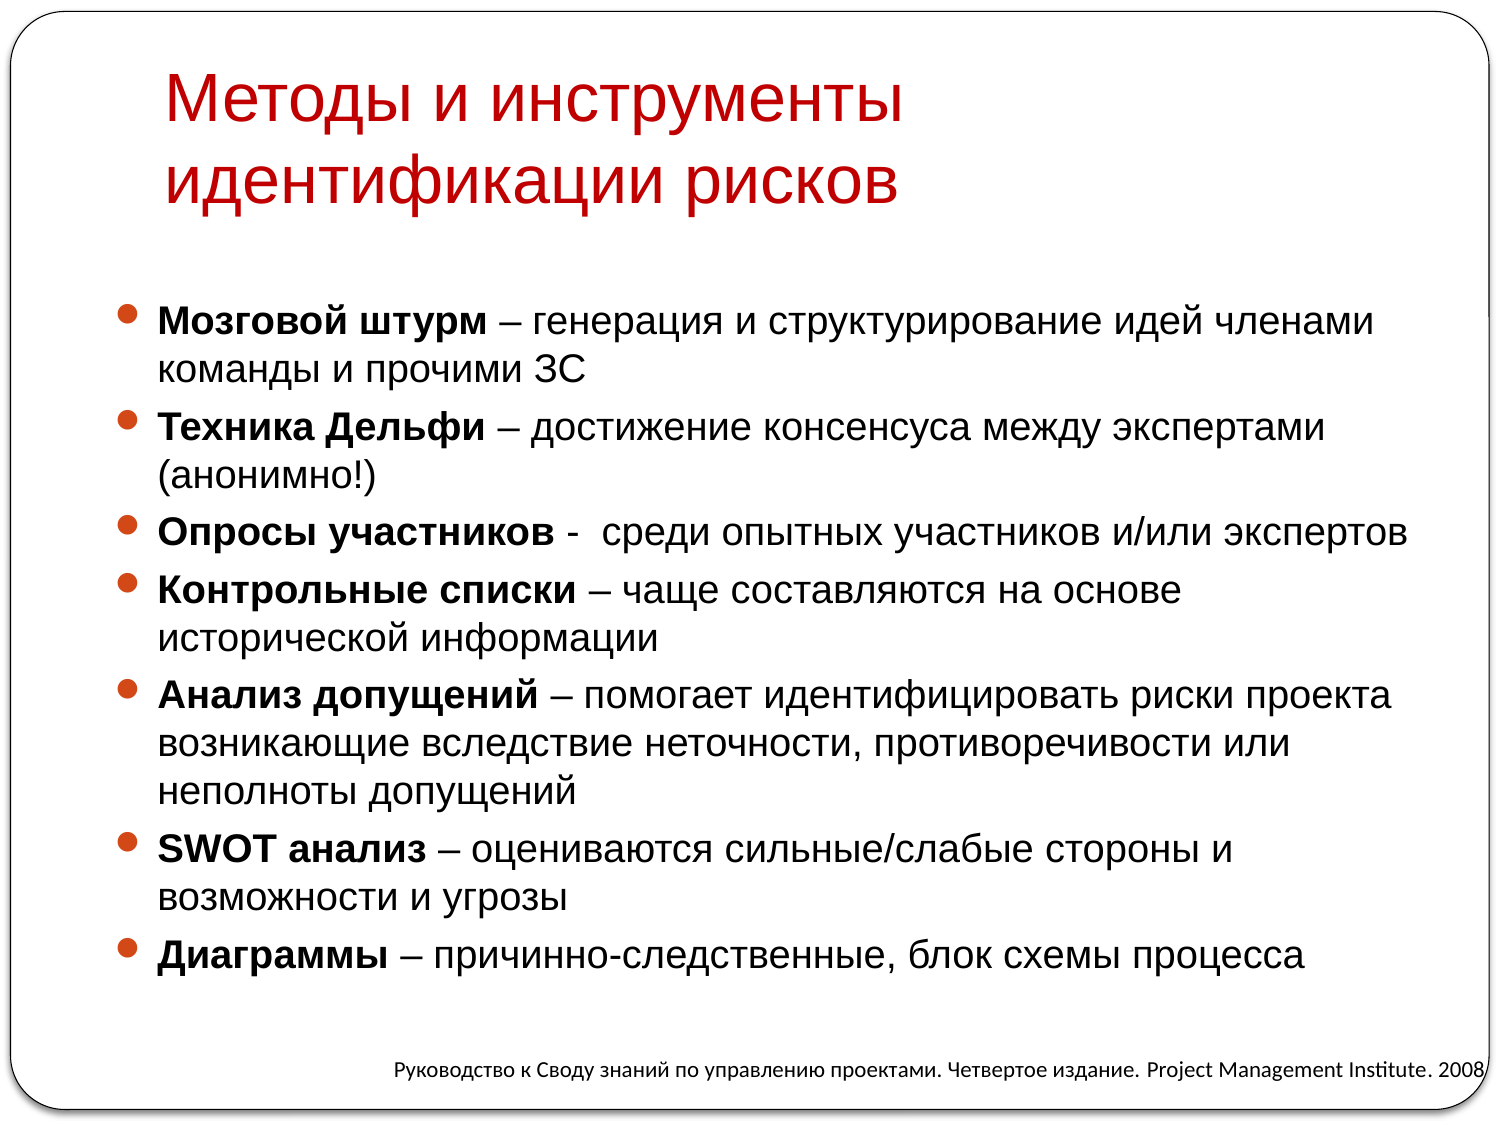

# Методы и инструменты идентификации рисков

Мозговой штурм – генерация и структурирование идей членами команды и прочими ЗС
Техника Дельфи – достижение консенсуса между экспертами (анонимно!)
Опросы участников -  среди опытных участников и/или экспертов
Контрольные списки – чаще составляются на основе исторической информации
Анализ допущений – помогает идентифицировать риски проекта возникающие вследствие неточности, противоречивости или неполноты допущений
SWOT анализ – оцениваются сильные/слабые стороны и возможности и угрозы
Диаграммы – причинно-следственные, блок схемы процесса

Руководство к Своду знаний по управлению проектами. Четвертое издание. Project Management Institute. 2008